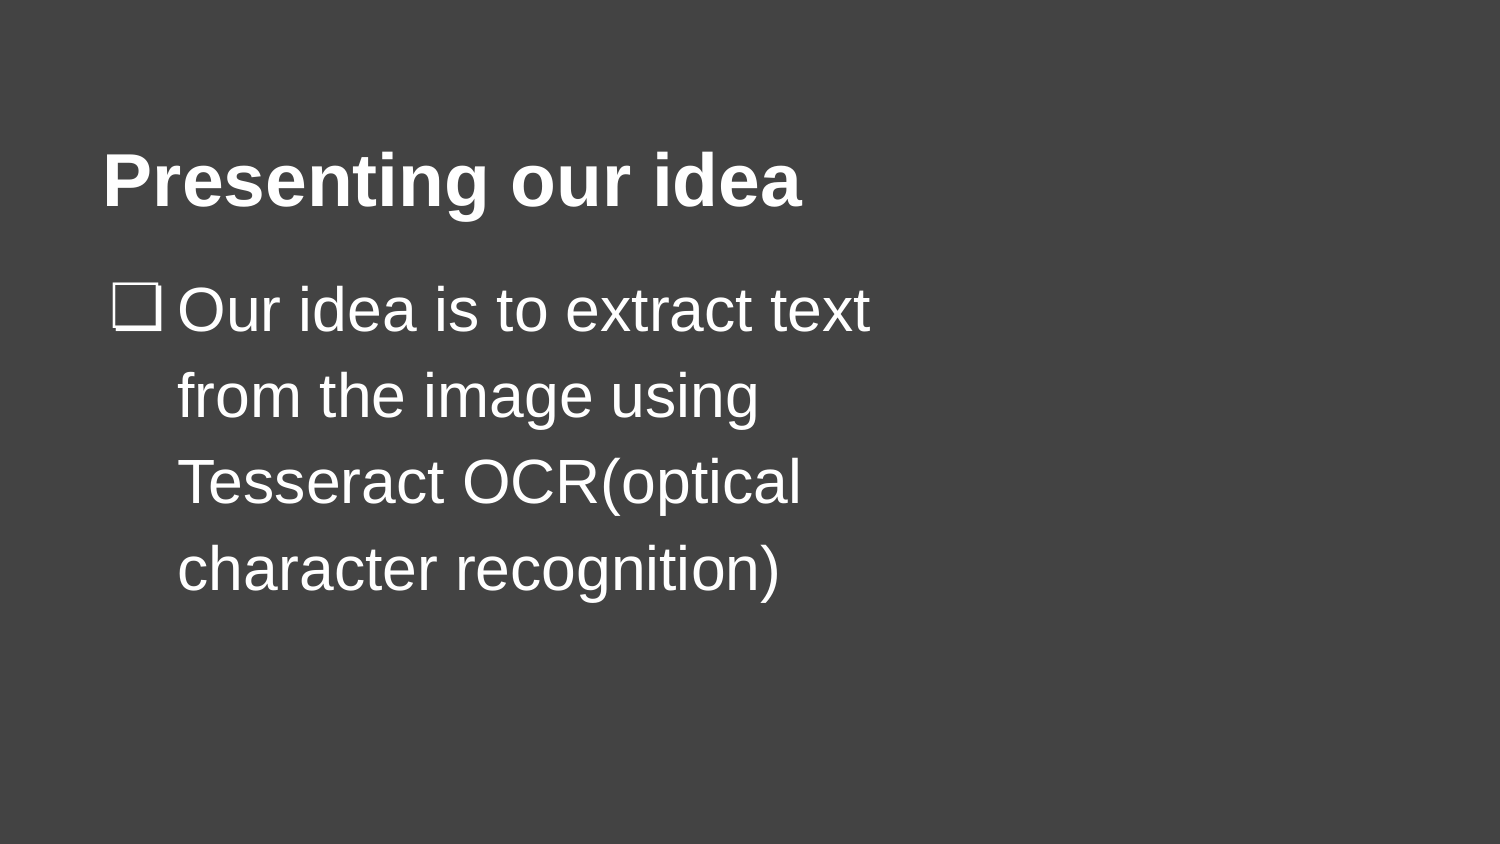

Presenting our idea
Our idea is to extract text from the image using Tesseract OCR(optical character recognition)